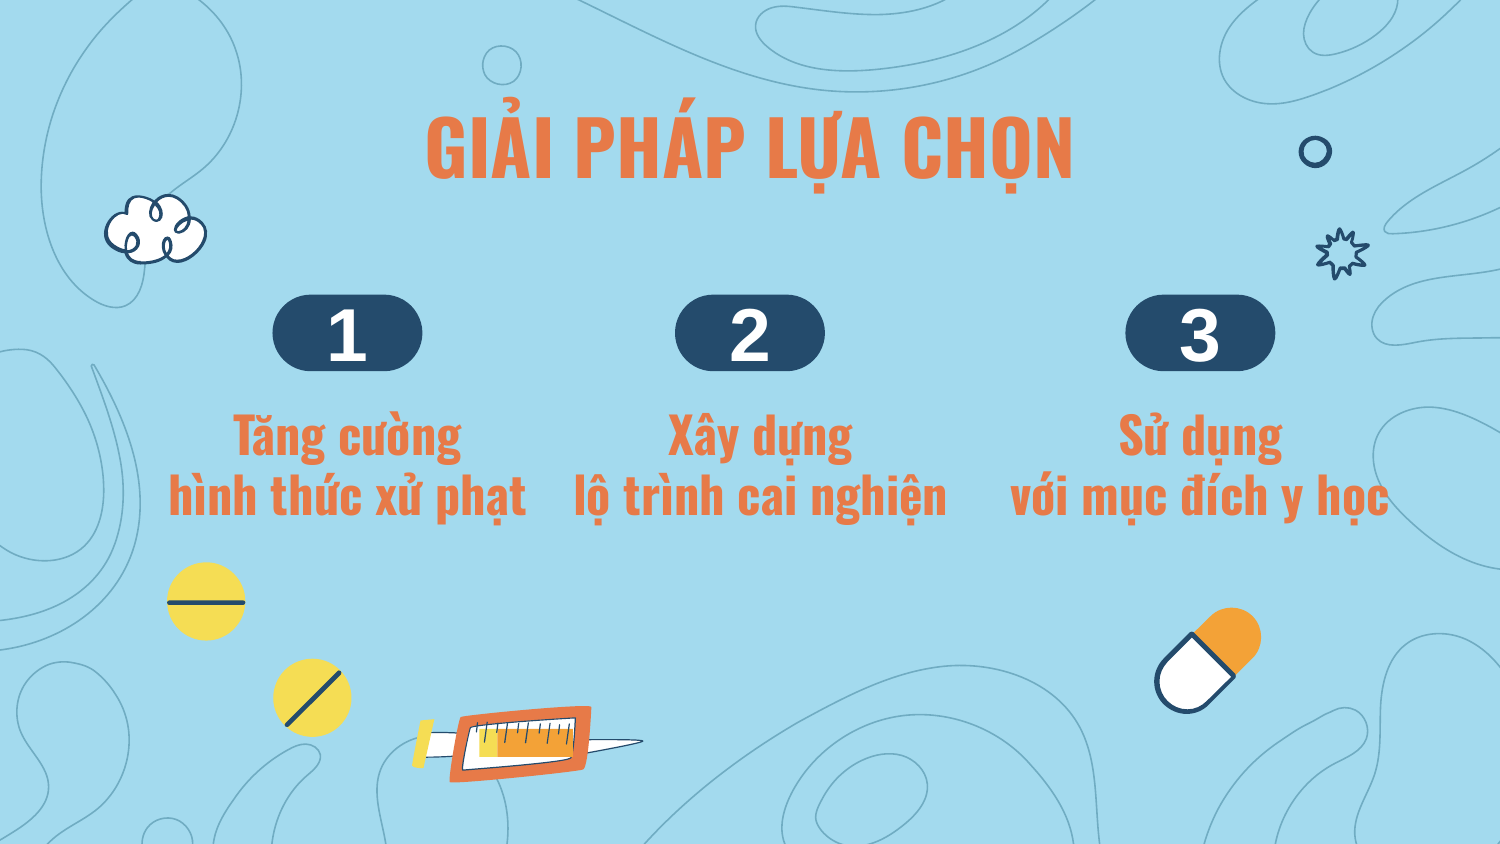

GIẢI PHÁP LỰA CHỌN

3
# 1
2

Xây dựng
lộ trình cai nghiện
Sử dụng
với mục đích y học
Tăng cường
hình thức xử phạt